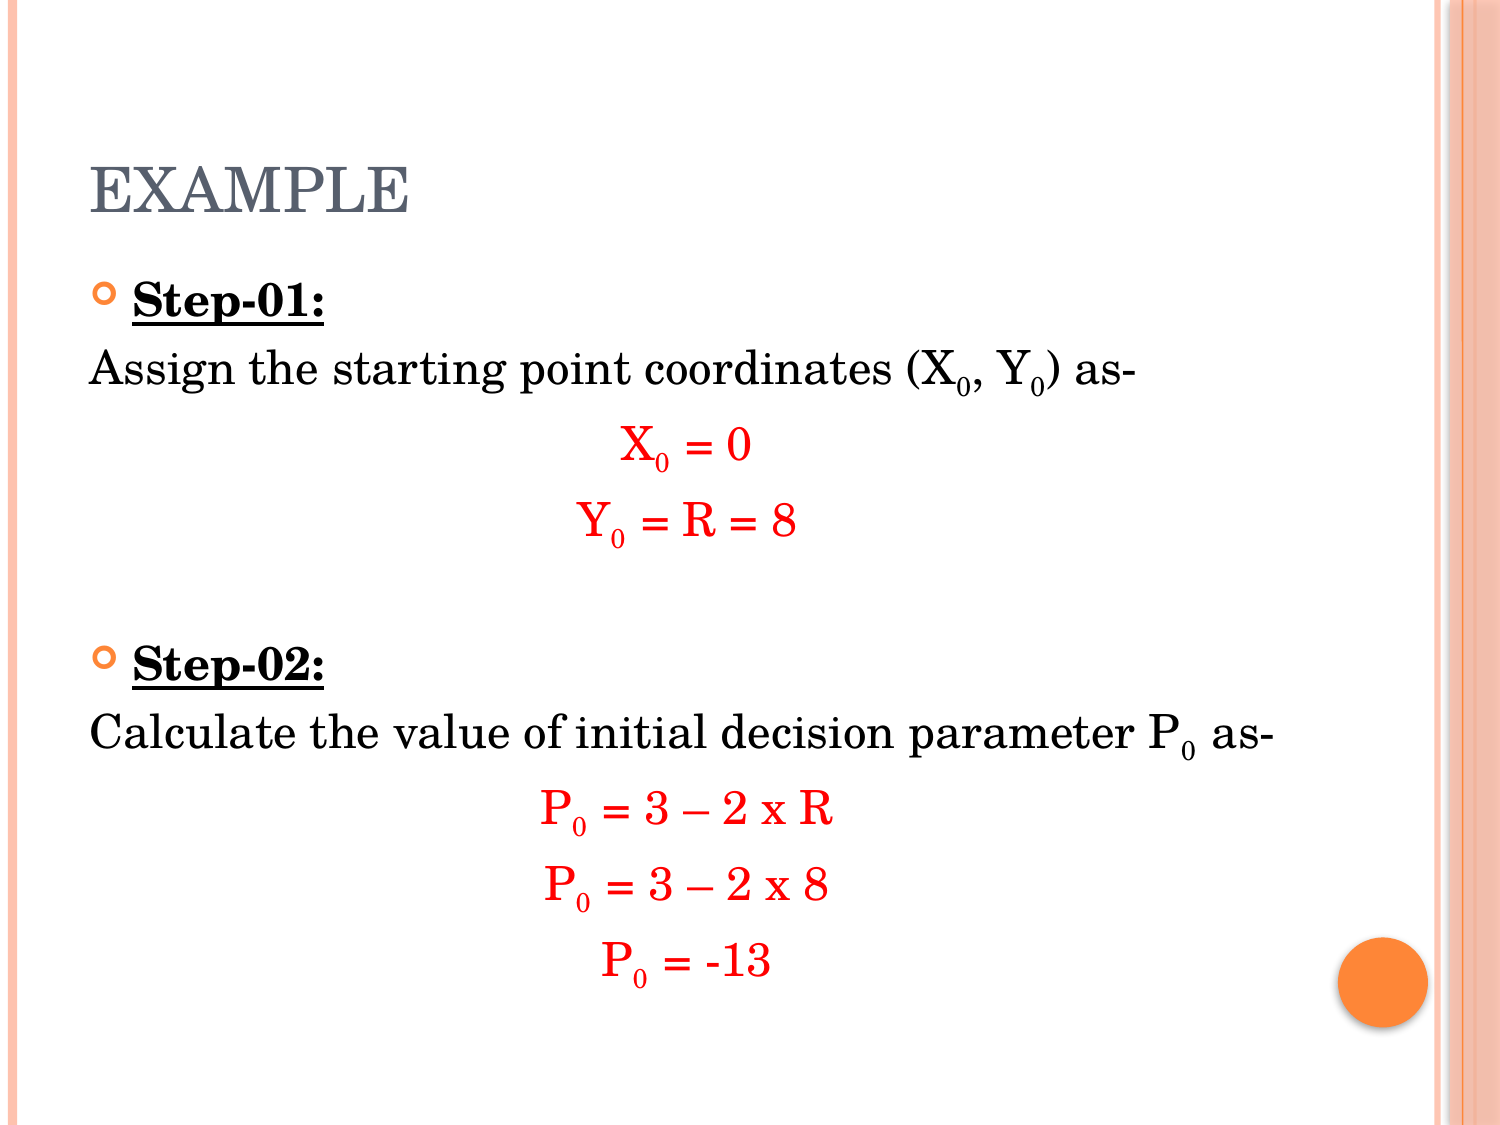

# example
Step-01:
Assign the starting point coordinates (X0, Y0) as-
X0 = 0
Y0 = R = 8

Step-02:
Calculate the value of initial decision parameter P0 as-
P0 = 3 – 2 x R
P0 = 3 – 2 x 8
P0 = -13